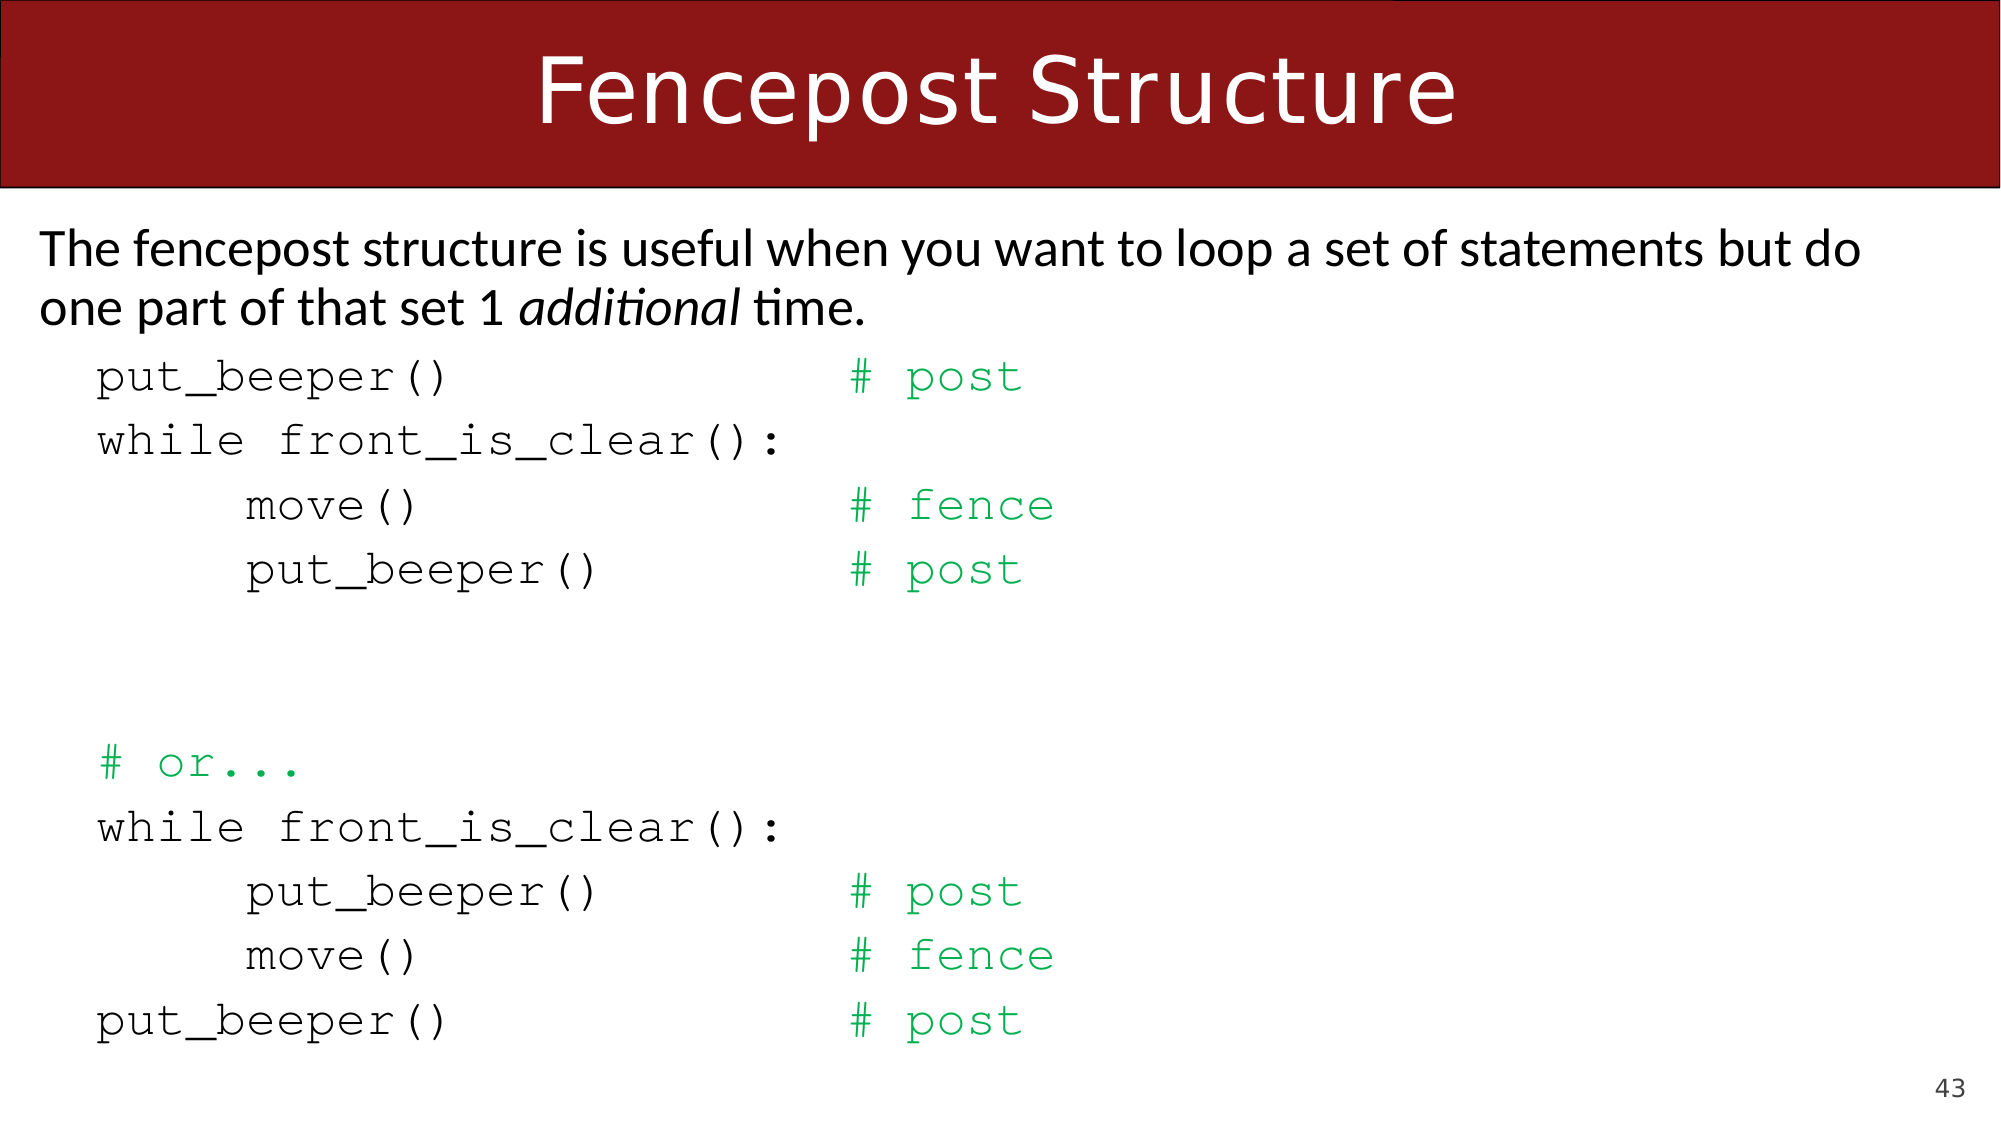

# Fencepost Structure
The fencepost structure is useful when you want to loop a set of statements but do one part of that set 1 additional time.
put_beeper()			# post
while front_is_clear():
	move()			# fence
	put_beeper()		# post

# or...
while front_is_clear():
	put_beeper()		# post
	move()			# fence
put_beeper()			# post